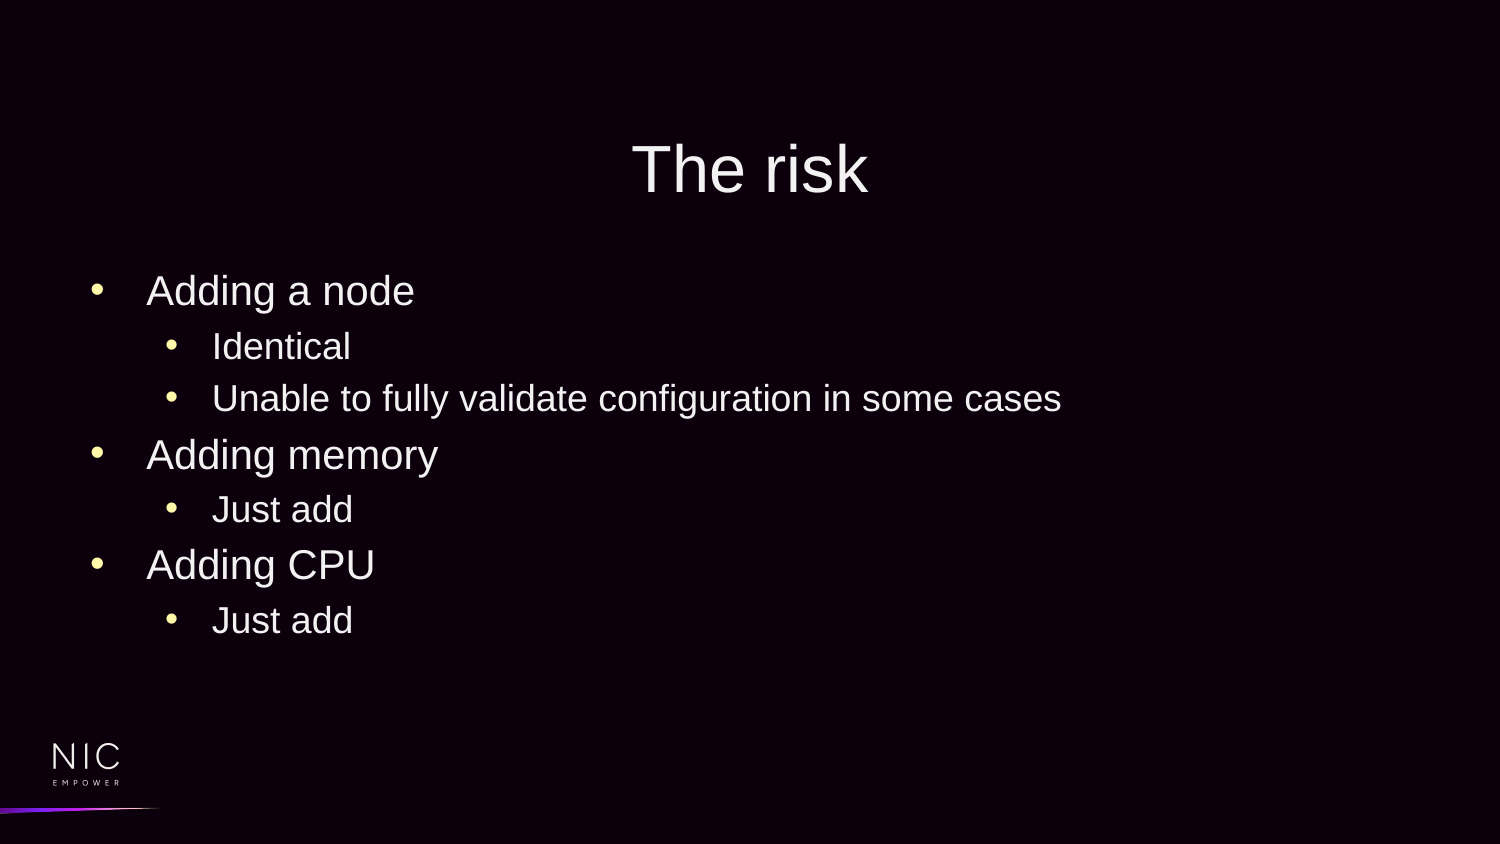

# The risk
Adding a node
Identical
Unable to fully validate configuration in some cases
Adding memory
Just add
Adding CPU
Just add